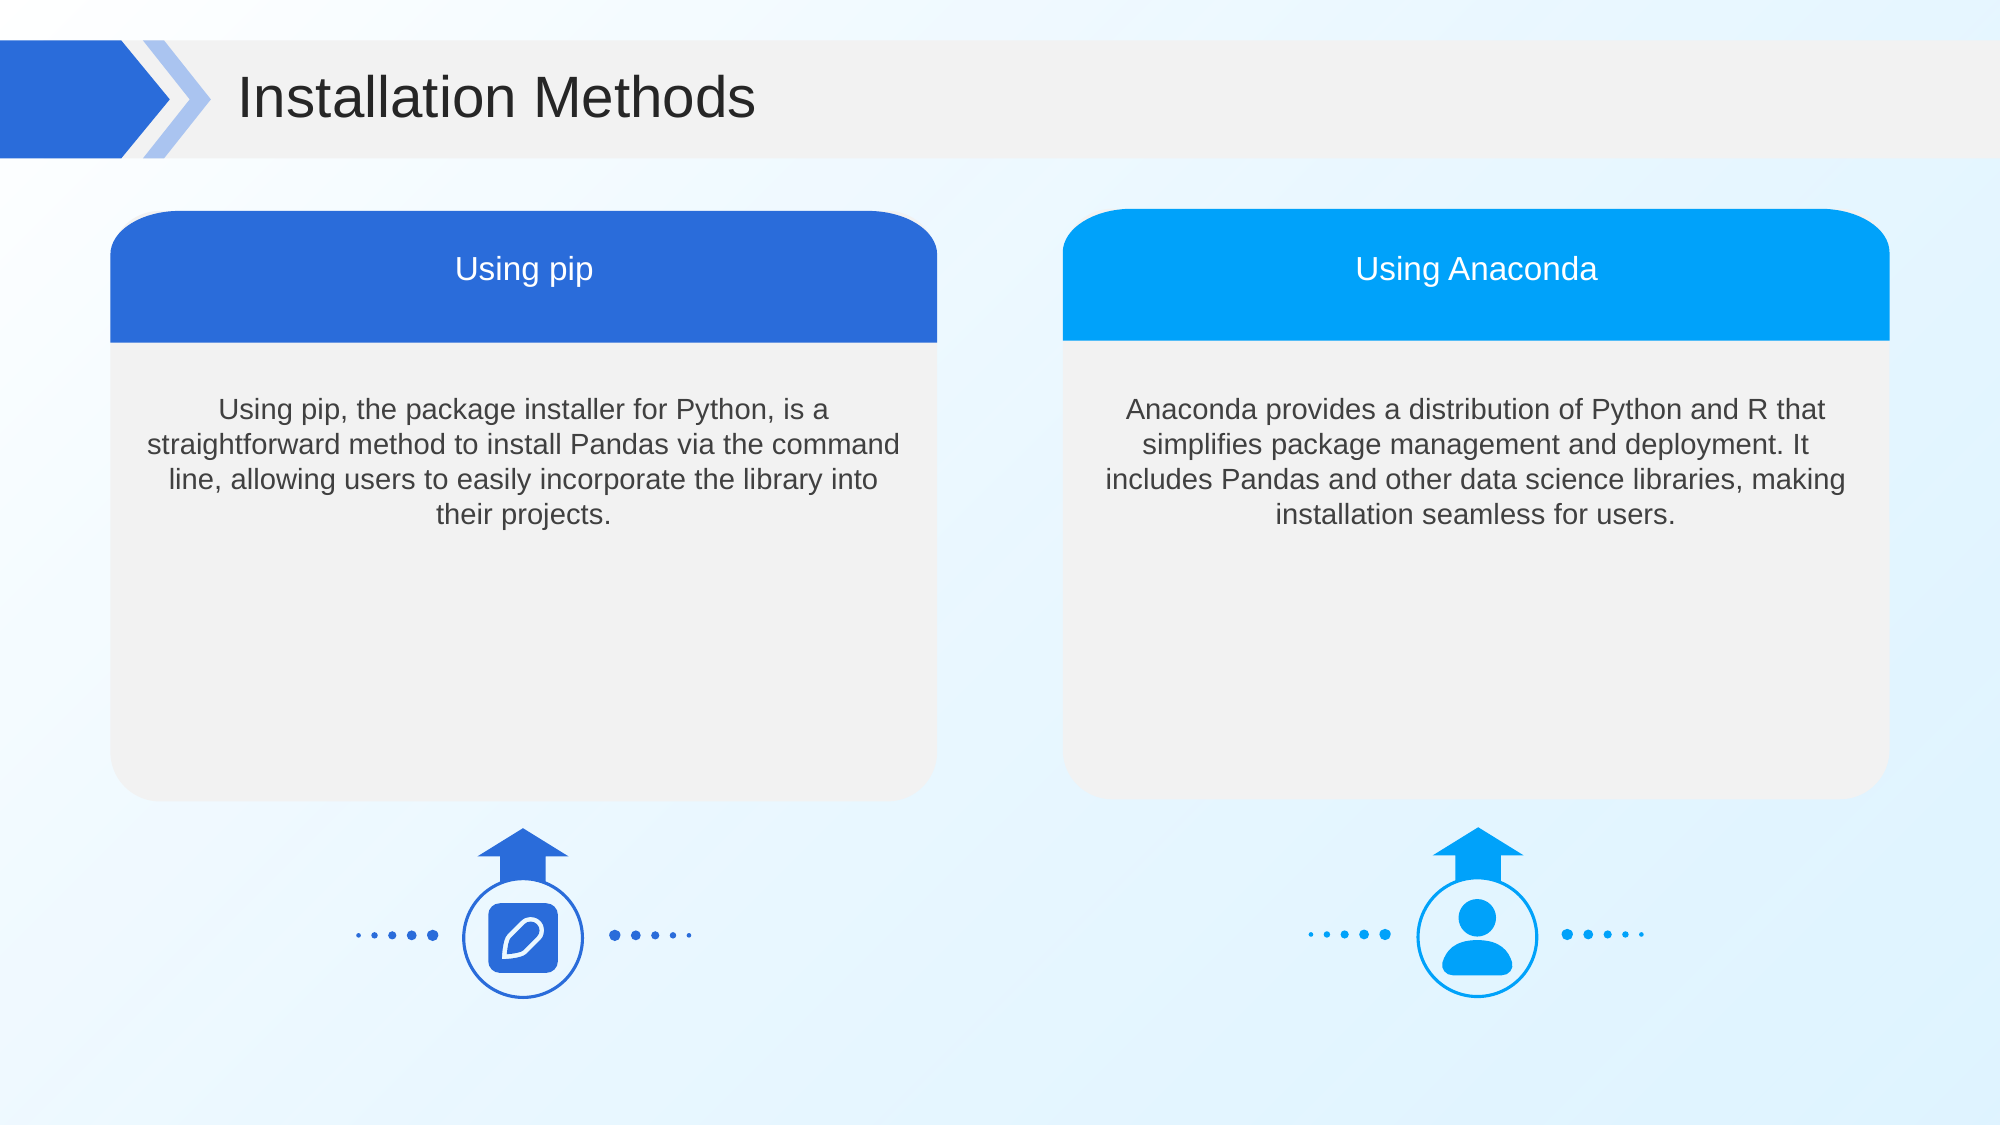

Installation Methods

Using pip
Using Anaconda
Using pip, the package installer for Python, is a straightforward method to install Pandas via the command line, allowing users to easily incorporate the library into their projects.
Anaconda provides a distribution of Python and R that simplifies package management and deployment. It includes Pandas and other data science libraries, making installation seamless for users.